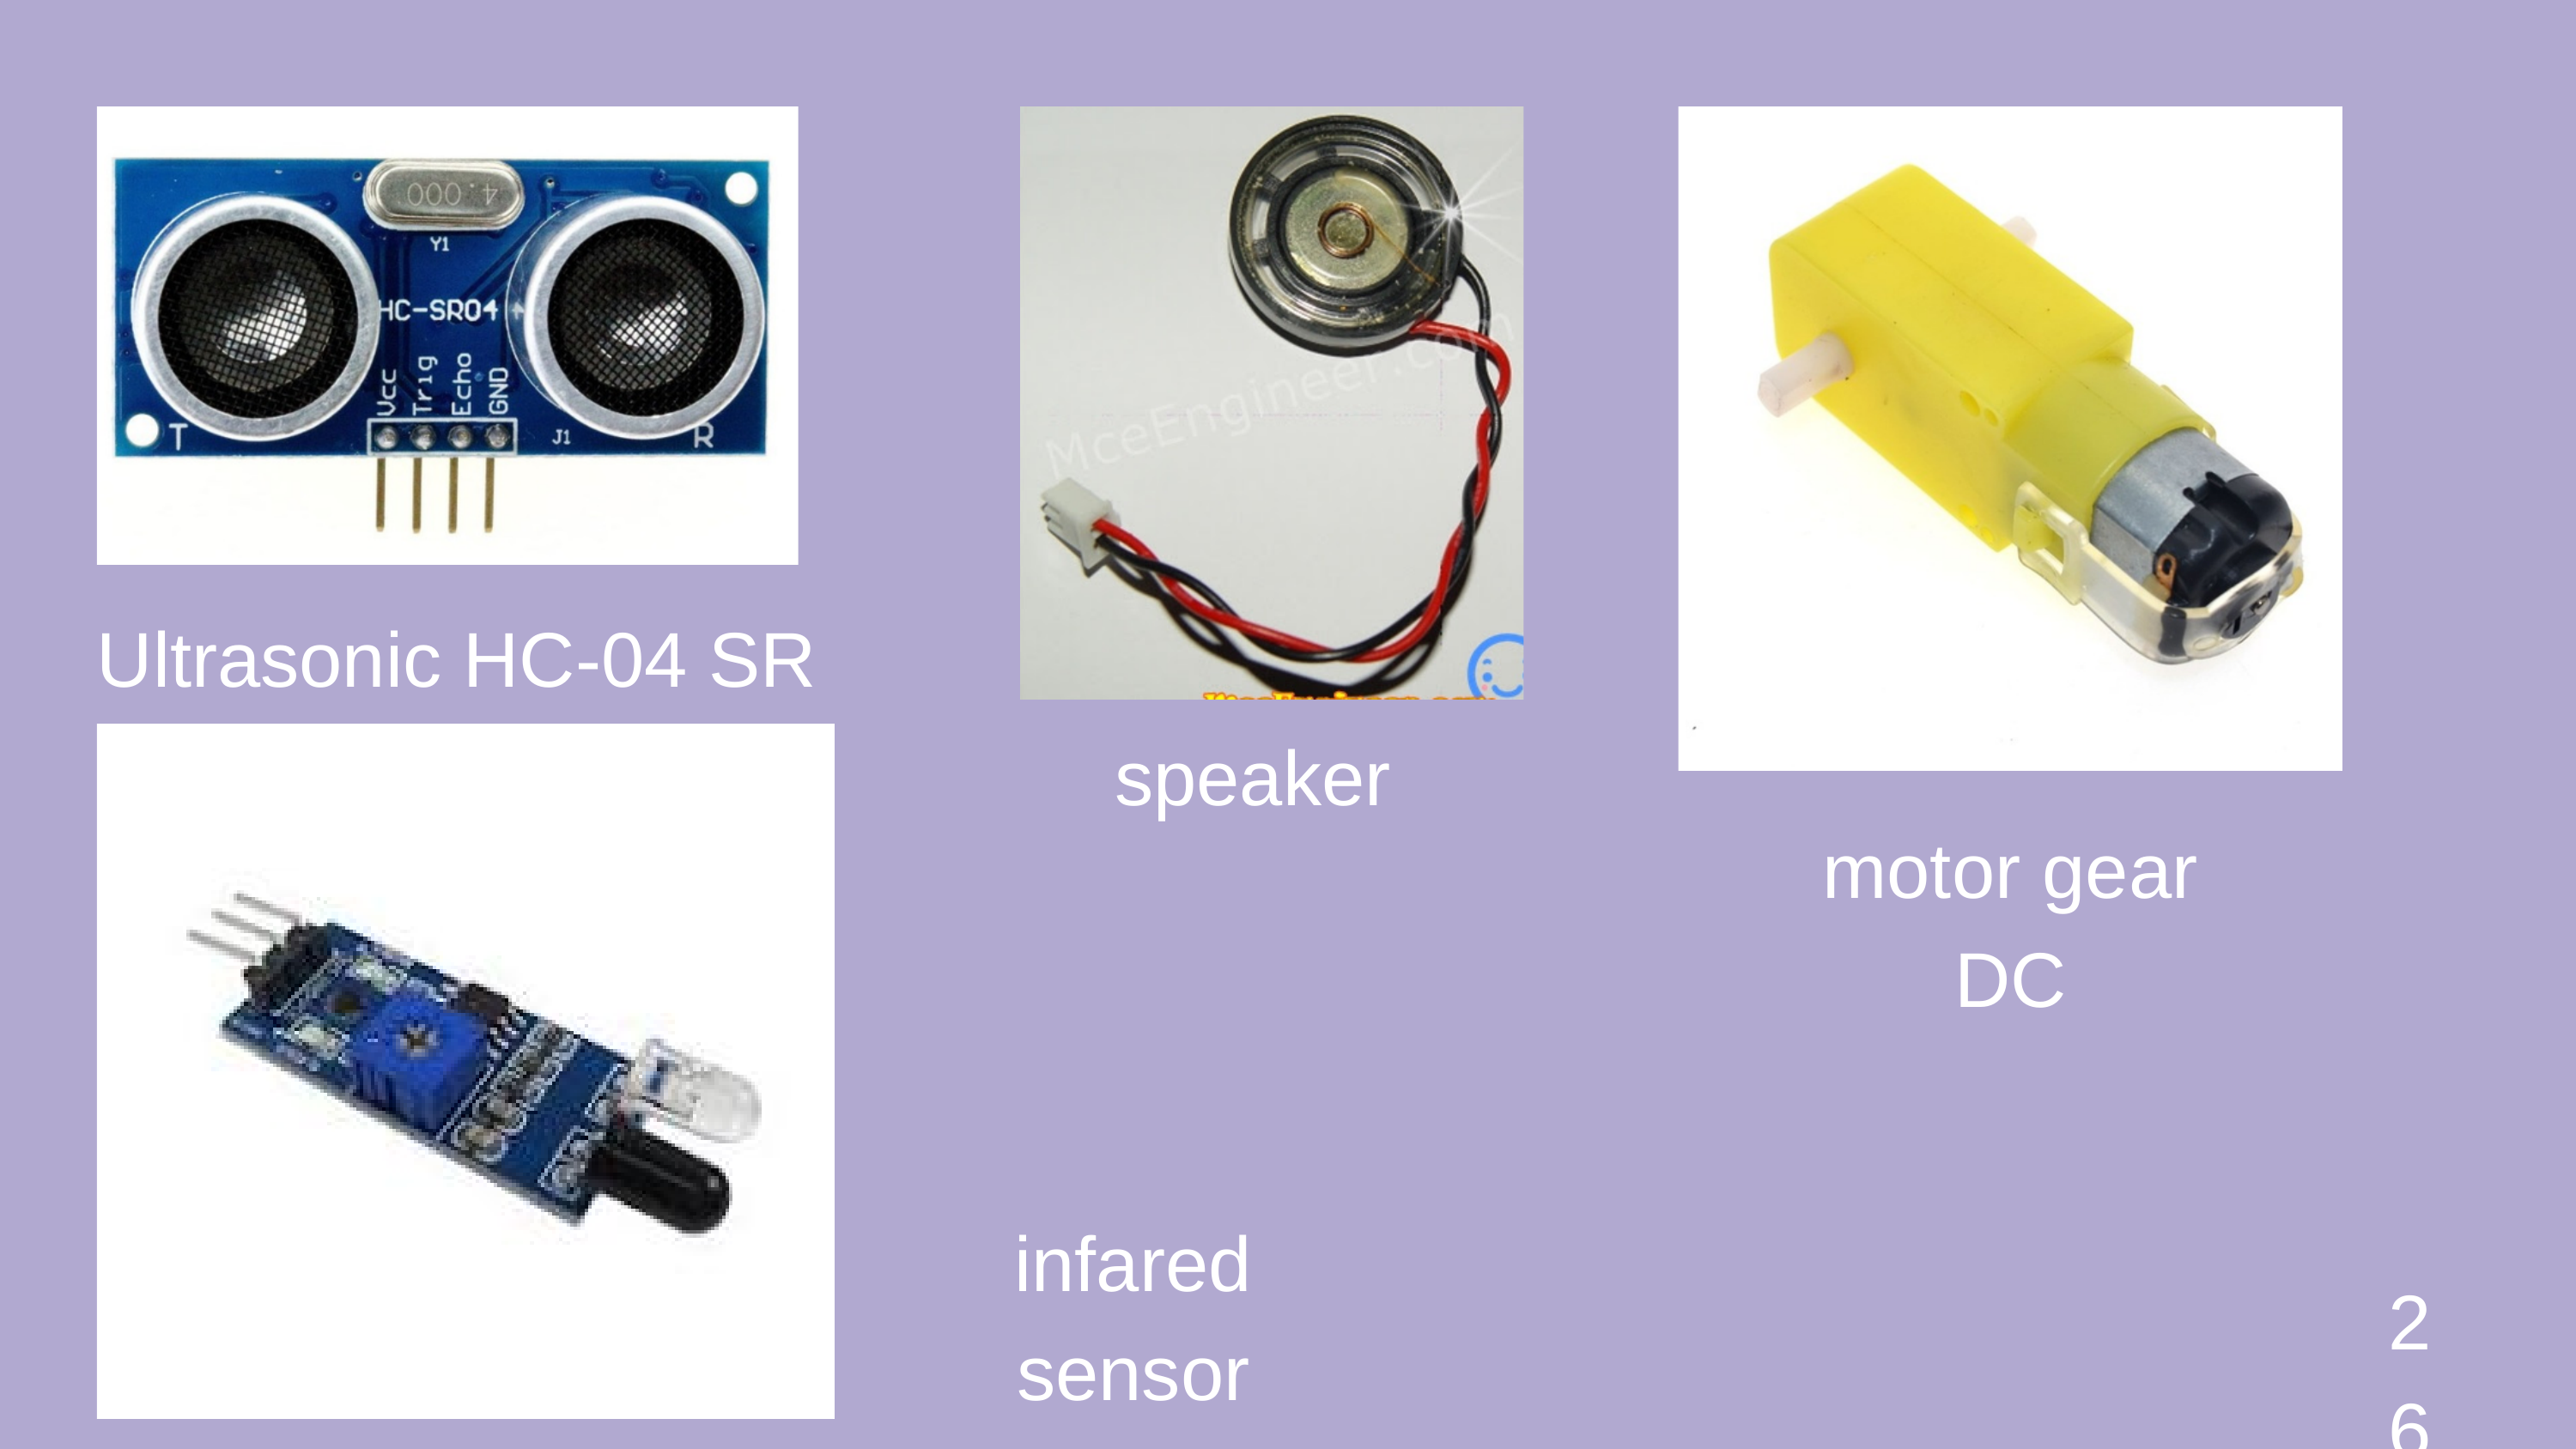

Ultrasonic HC-04 SR
speaker

motor gear DC
infared sensor
26